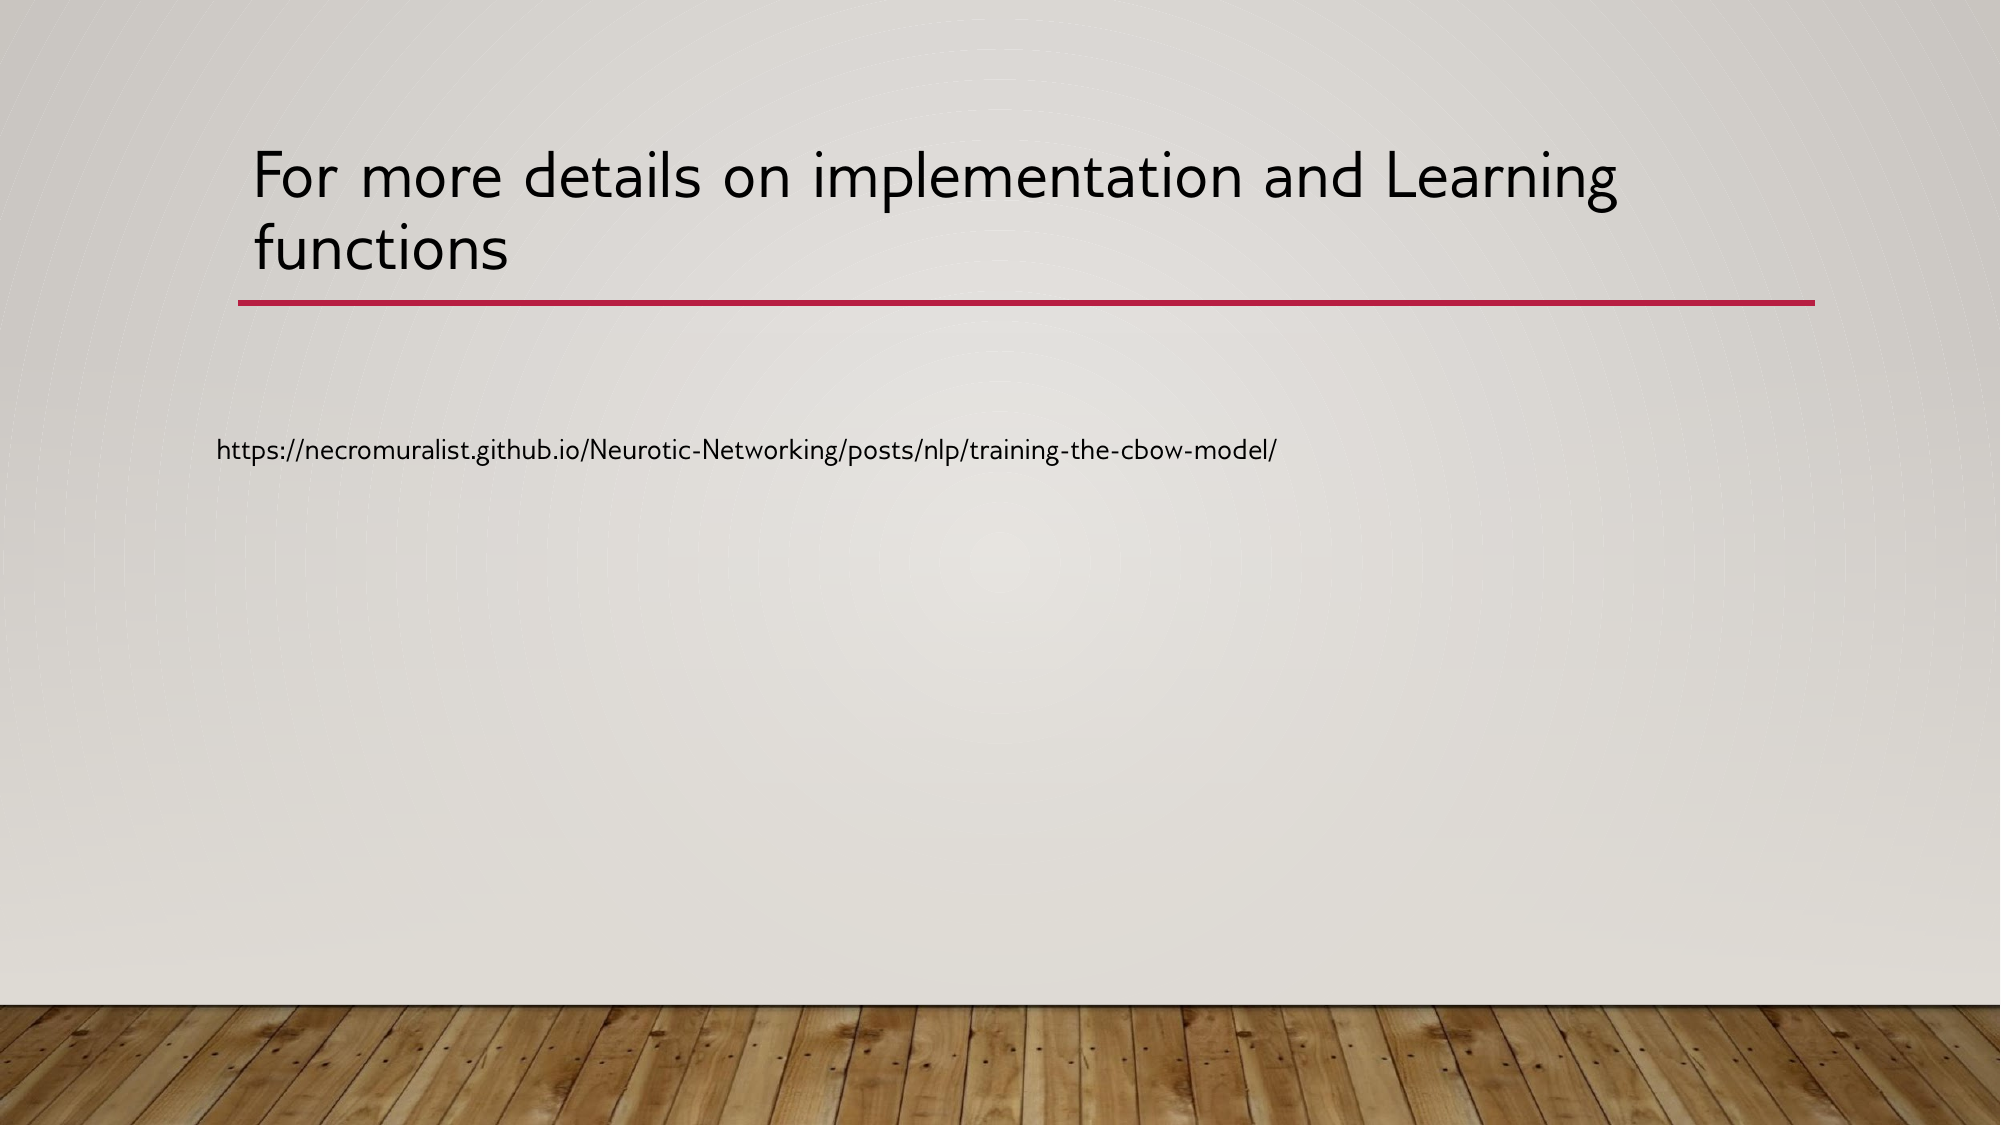

# For more details on implementation and Learning functions
https://necromuralist.github.io/Neurotic-Networking/posts/nlp/training-the-cbow-model/